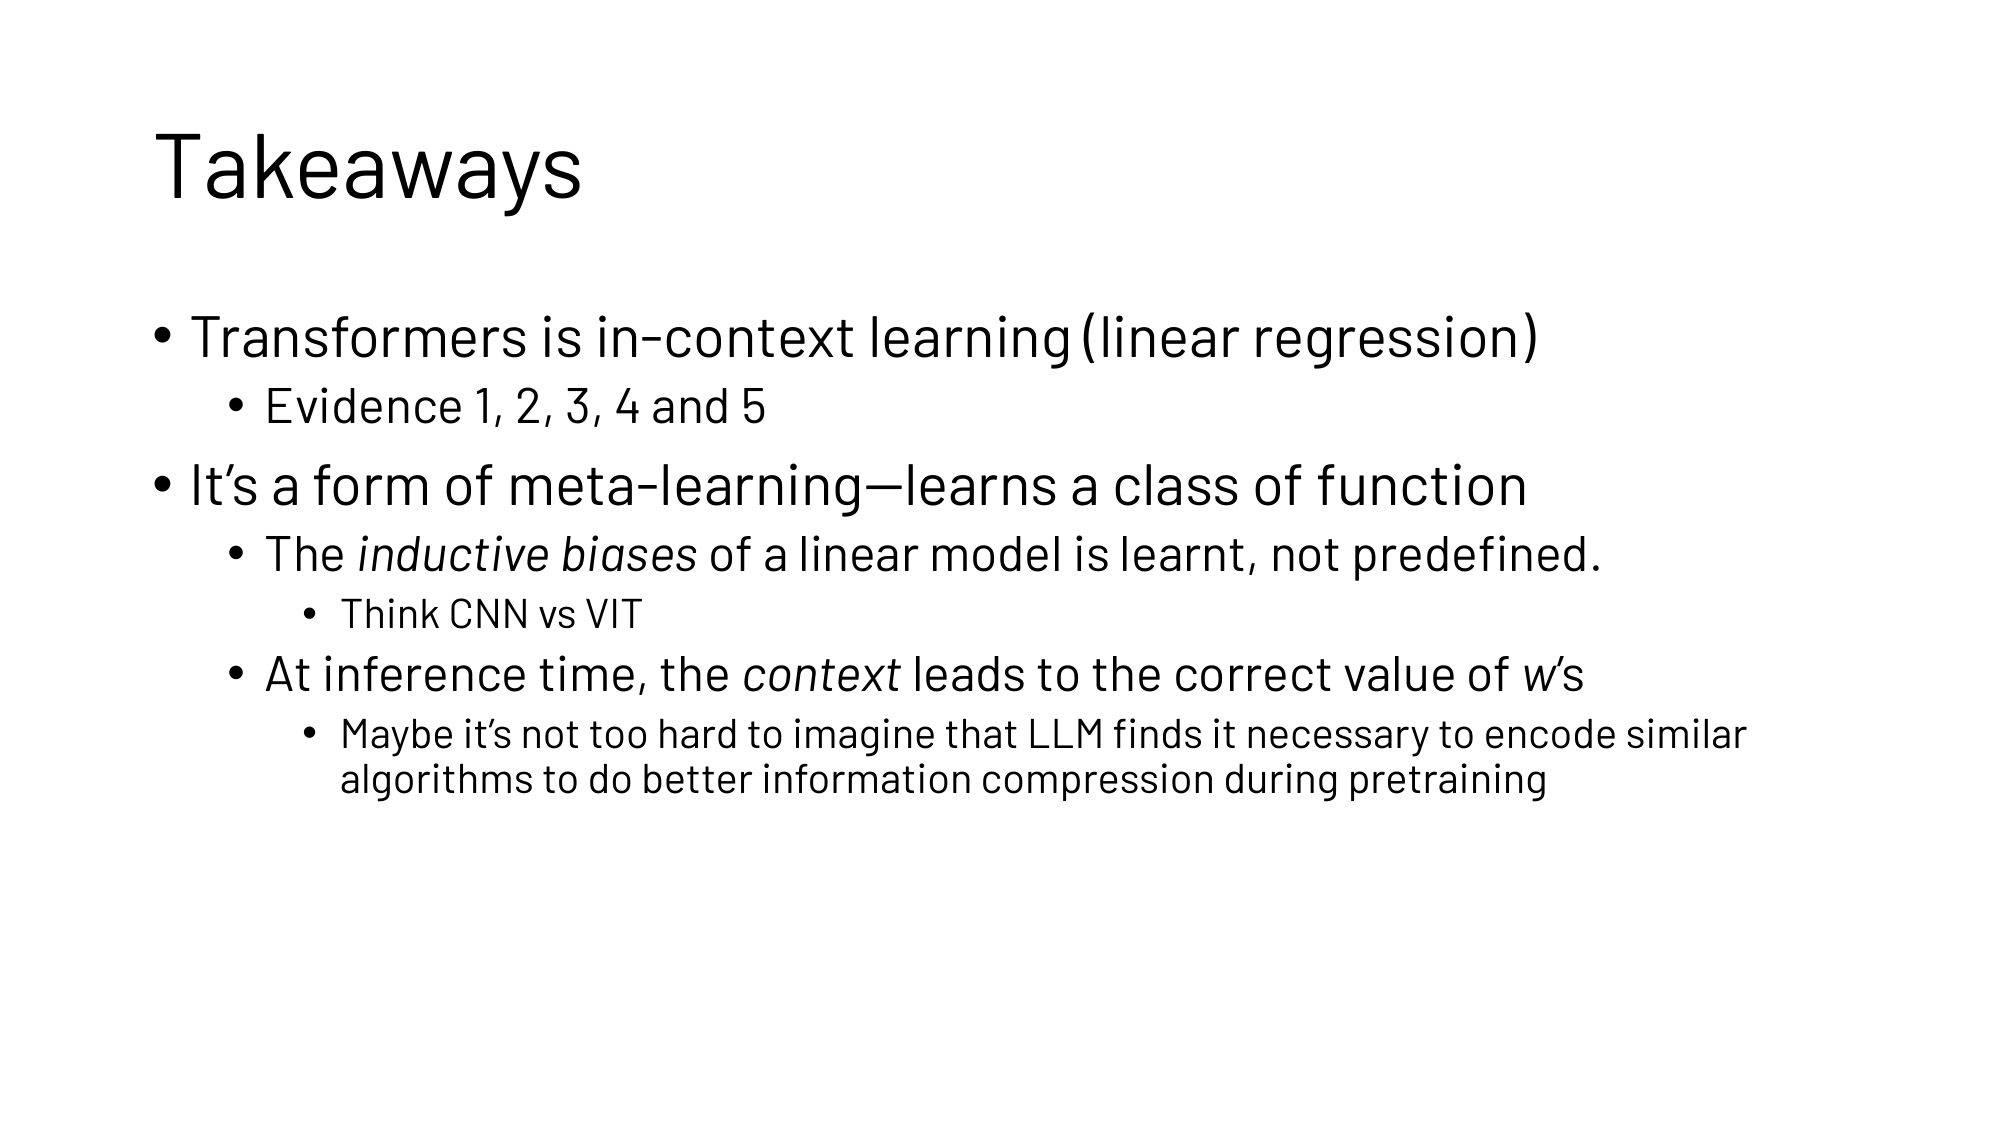

# Takeaways
Transformers is in-context learning (linear regression)
Evidence 1, 2, 3, 4 and 5
It’s a form of meta-learning--learns a class of function
The inductive biases of a linear model is learnt, not predefined.
Think CNN vs VIT
At inference time, the context leads to the correct value of w’s
Maybe it’s not too hard to imagine that LLM finds it necessary to encode similar algorithms to do better information compression during pretraining